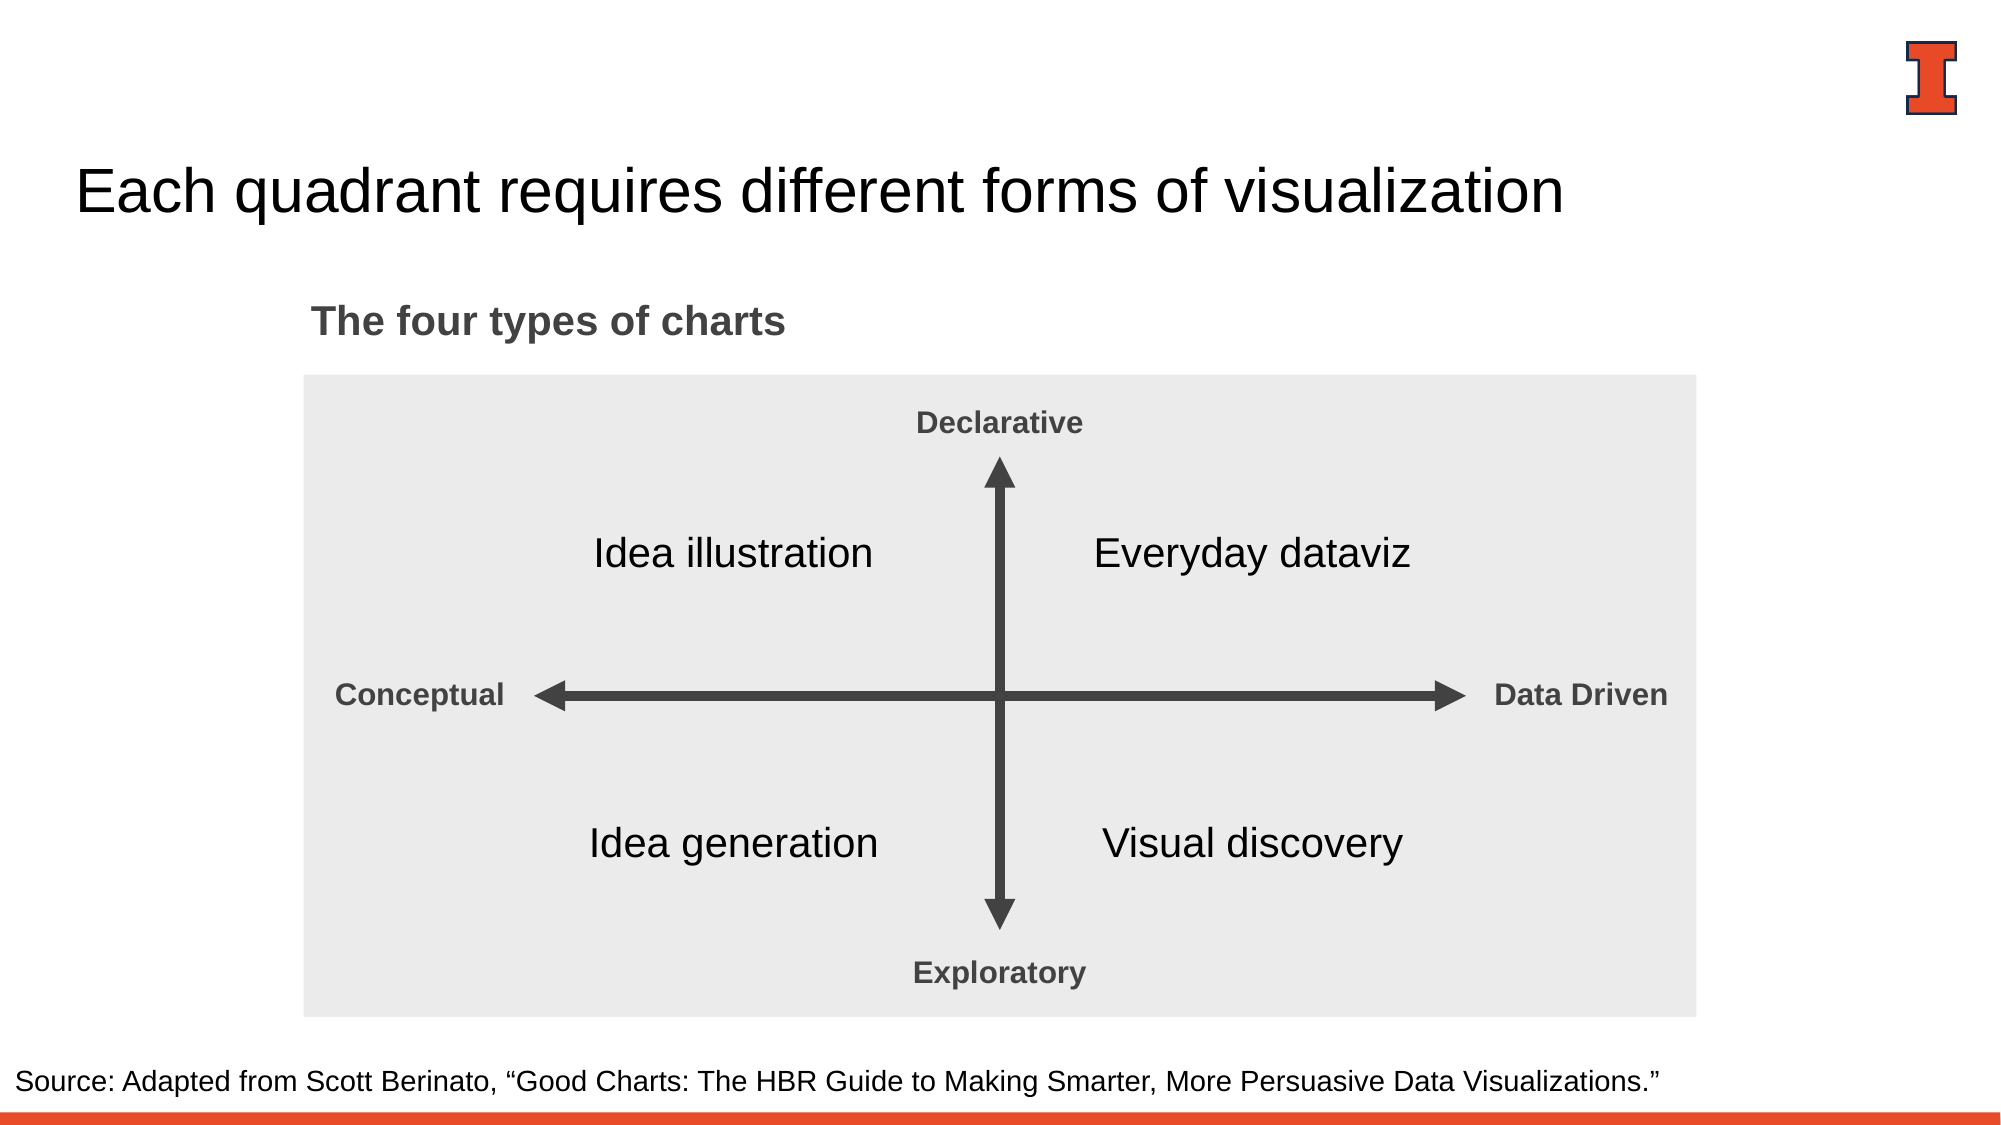

Each quadrant requires different forms of visualization
The four types of charts

Declarative

Idea illustration
Everyday dataviz
Conceptual
Data Driven

Idea generation
Visual discovery
Exploratory
Source: Adapted from Scott Berinato, “Good Charts: The HBR Guide to Making Smarter, More Persuasive Data Visualizations.”